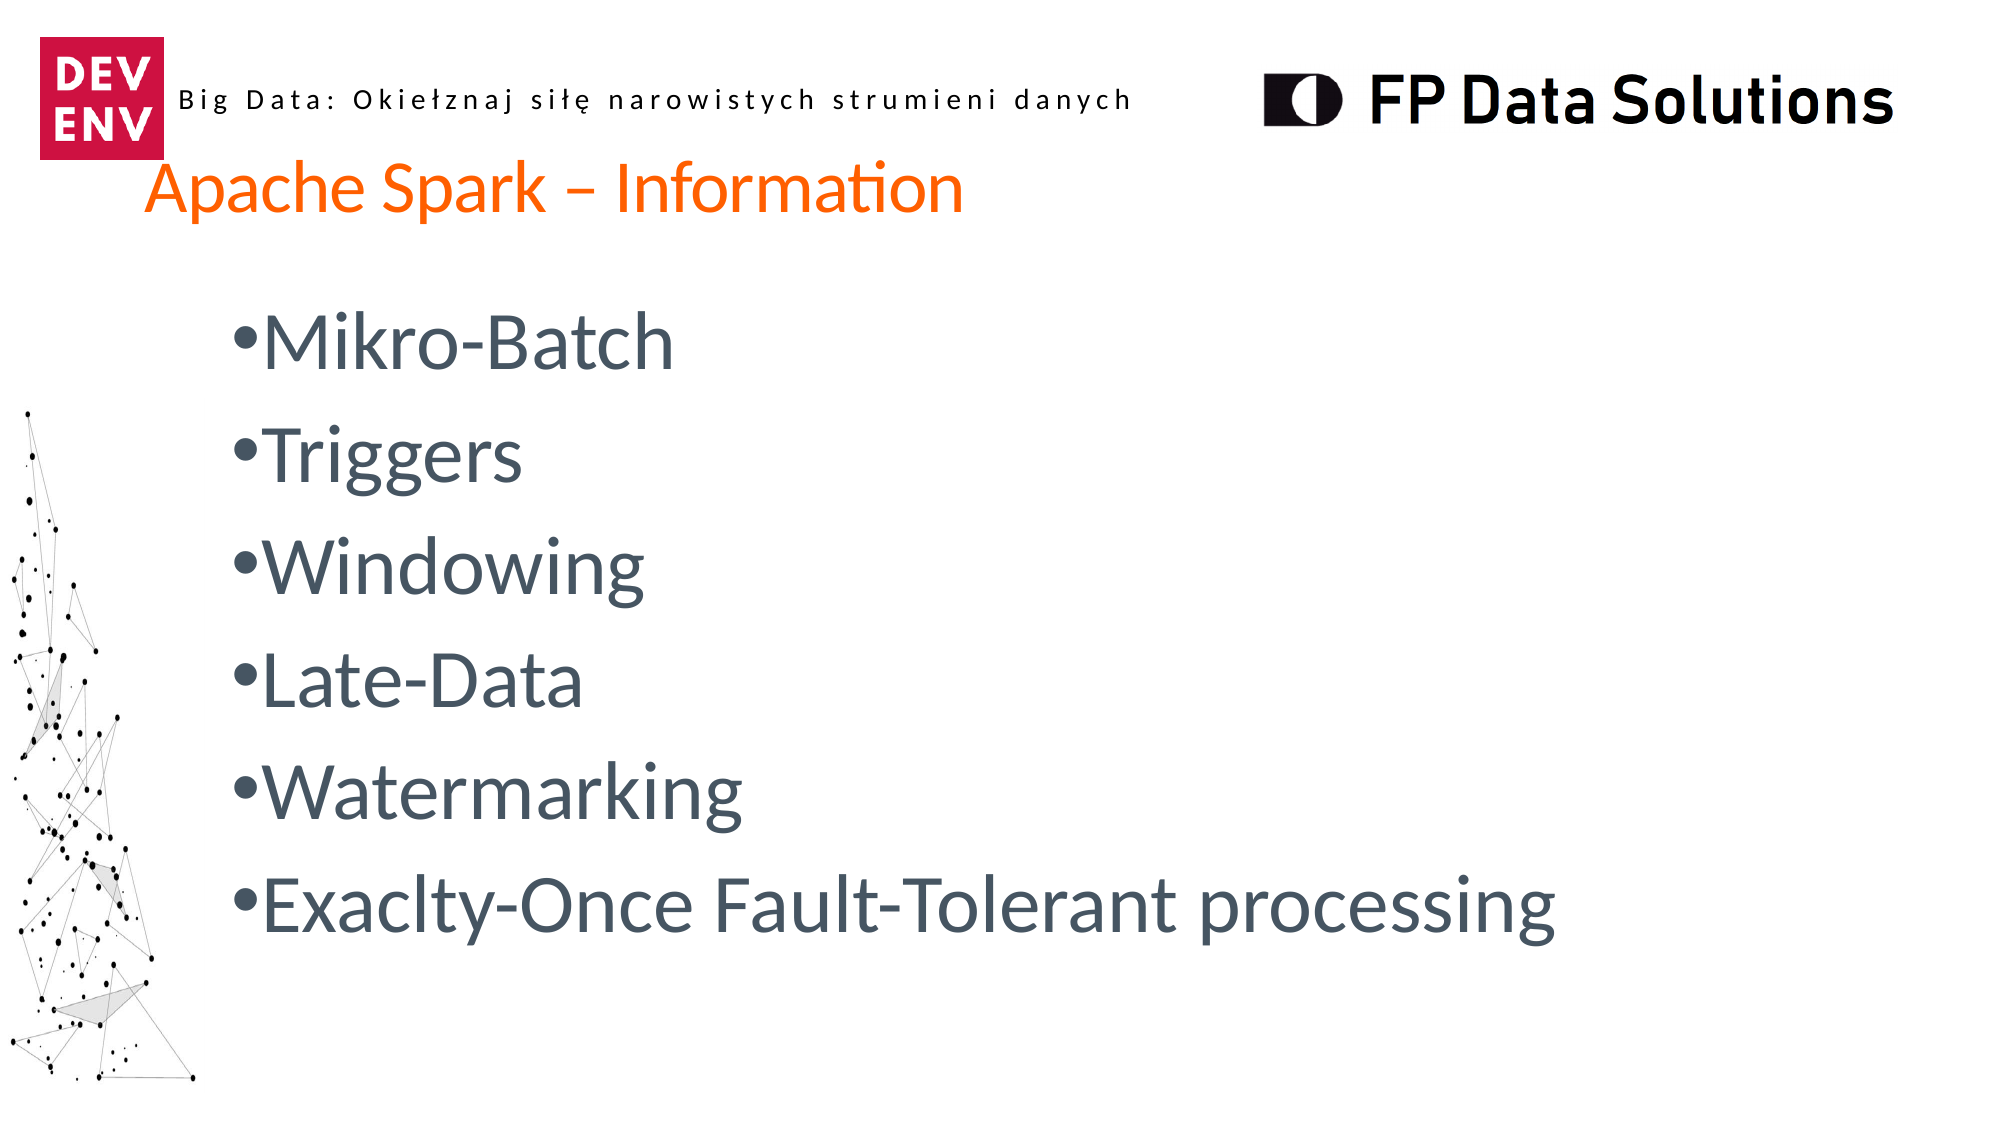

Apache Spark – Information
Mikro-Batch
Triggers
Windowing
Late-Data
Watermarking
Exaclty-Once Fault-Tolerant processing